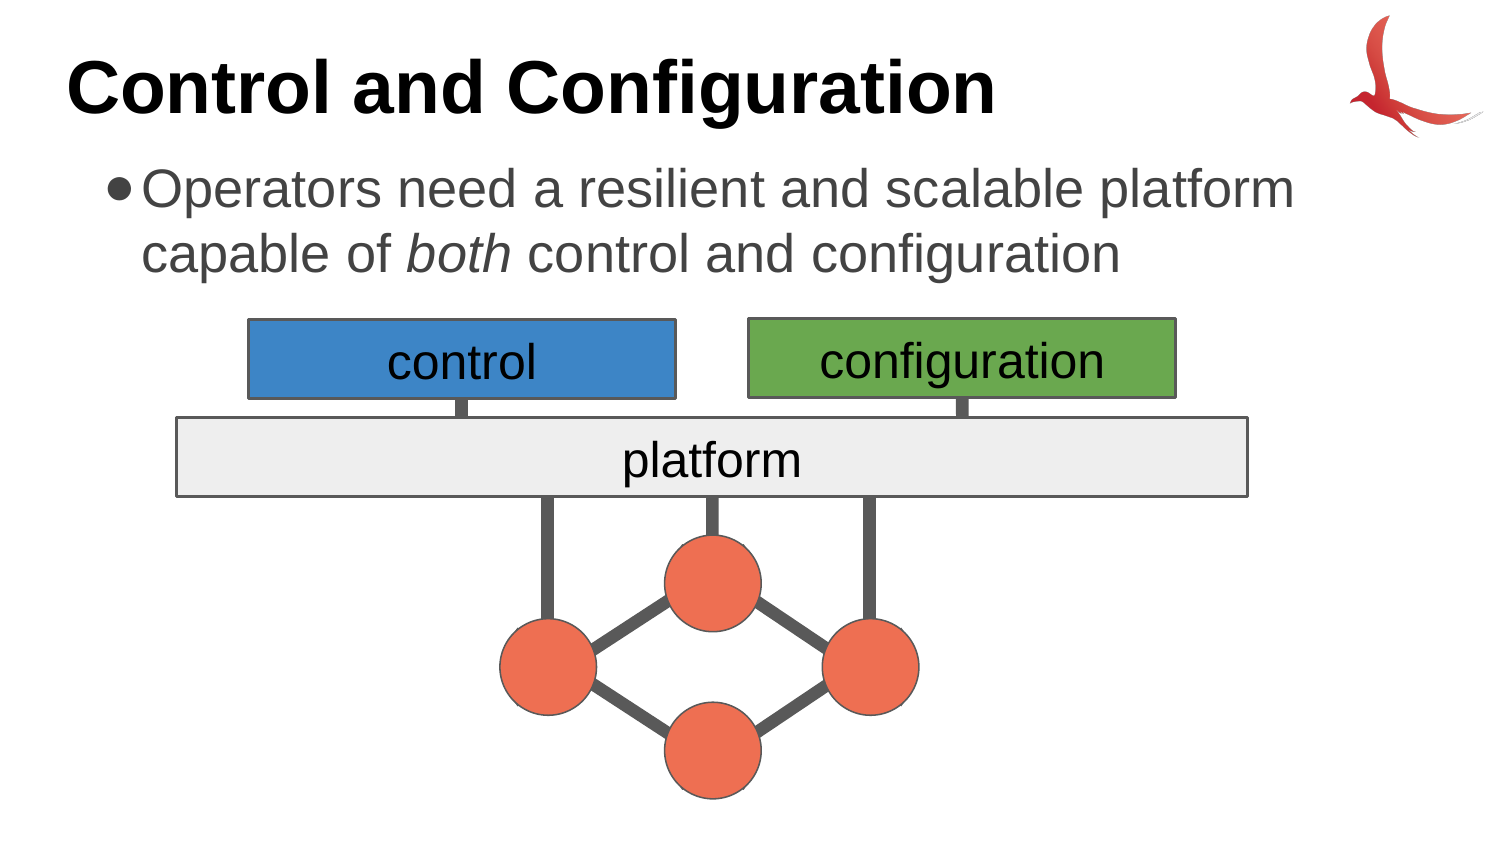

# Control and Configuration
Operators need a resilient and scalable platform capable of both control and configuration

configuration
control
platform